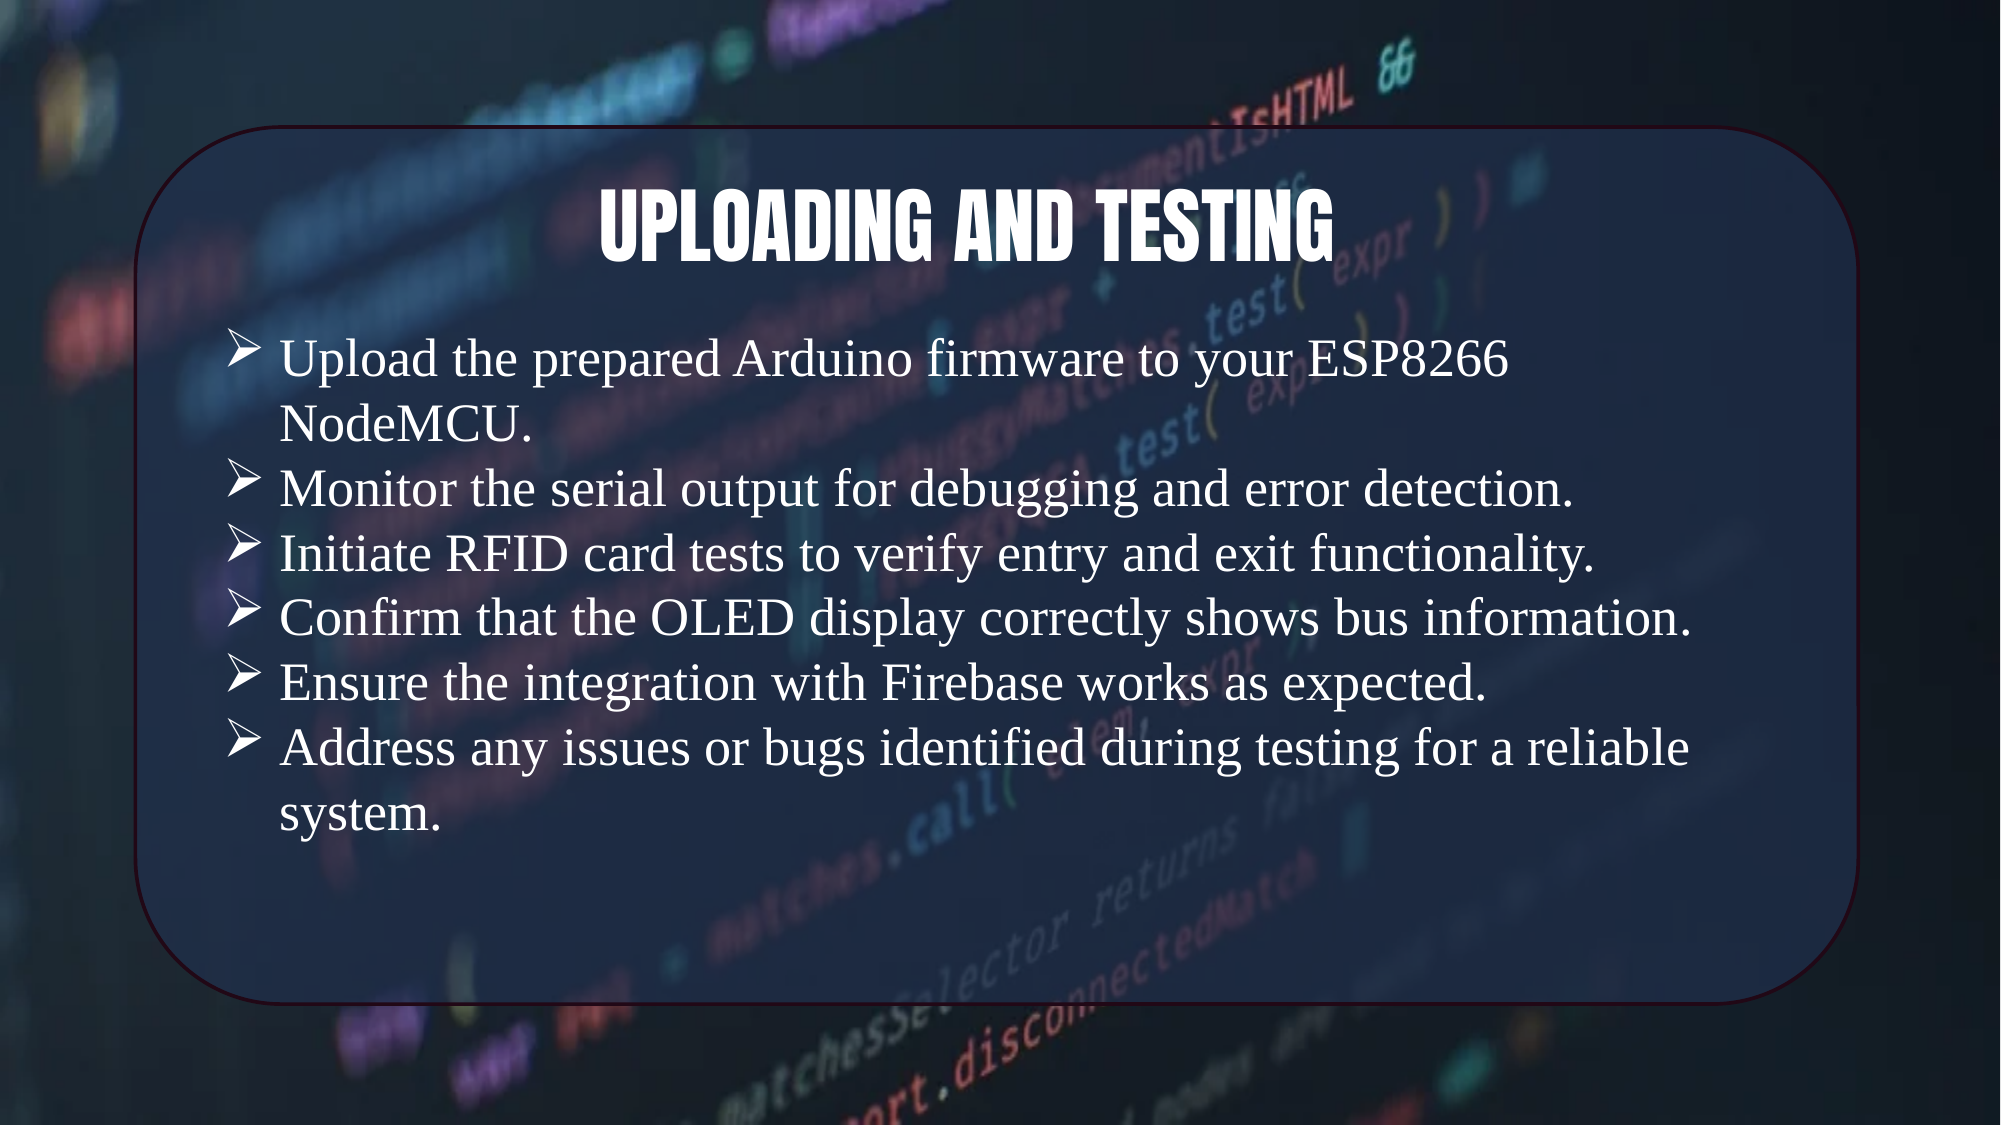

UPLOADING AND TESTING
Upload the prepared Arduino firmware to your ESP8266 NodeMCU.
Monitor the serial output for debugging and error detection.
Initiate RFID card tests to verify entry and exit functionality.
Confirm that the OLED display correctly shows bus information.
Ensure the integration with Firebase works as expected.
Address any issues or bugs identified during testing for a reliable system.